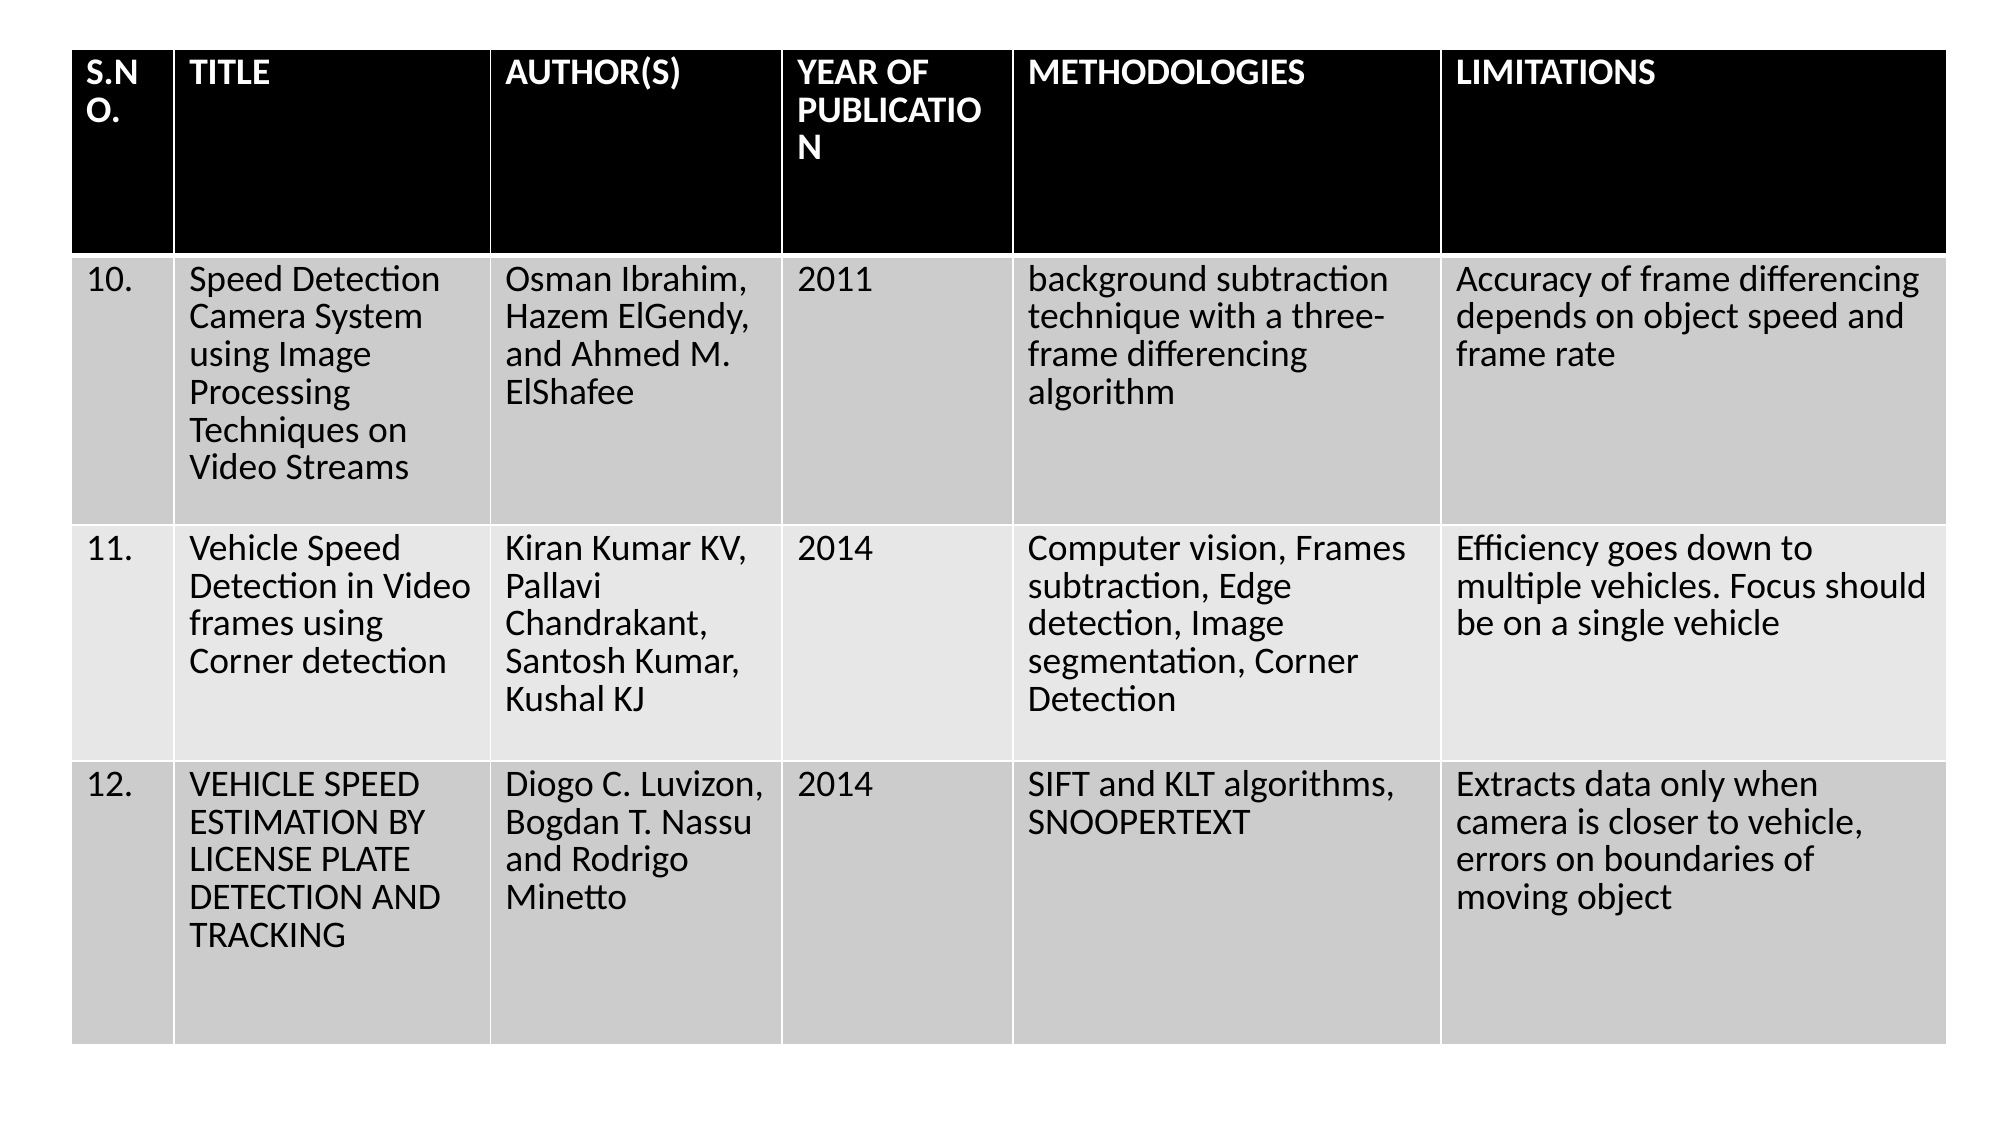

| S.NO. | TITLE | AUTHOR(S) | YEAR OF PUBLICATION | METHODOLOGIES | LIMITATIONS |
| --- | --- | --- | --- | --- | --- |
| 10. | Speed Detection Camera System using Image Processing Techniques on Video Streams | Osman Ibrahim, Hazem ElGendy, and Ahmed M. ElShafee | 2011 | background subtraction technique with a three-frame differencing algorithm | Accuracy of frame differencing depends on object speed and frame rate |
| 11. | Vehicle Speed Detection in Video frames using Corner detection | Kiran Kumar KV, Pallavi Chandrakant, Santosh Kumar, Kushal KJ | 2014 | Computer vision, Frames subtraction, Edge detection, Image segmentation, Corner Detection | Efficiency goes down to multiple vehicles. Focus should be on a single vehicle |
| 12. | VEHICLE SPEED ESTIMATION BY LICENSE PLATE DETECTION AND TRACKING | Diogo C. Luvizon, Bogdan T. Nassu and Rodrigo Minetto | 2014 | SIFT and KLT algorithms, SNOOPERTEXT | Extracts data only when camera is closer to vehicle, errors on boundaries of moving object |